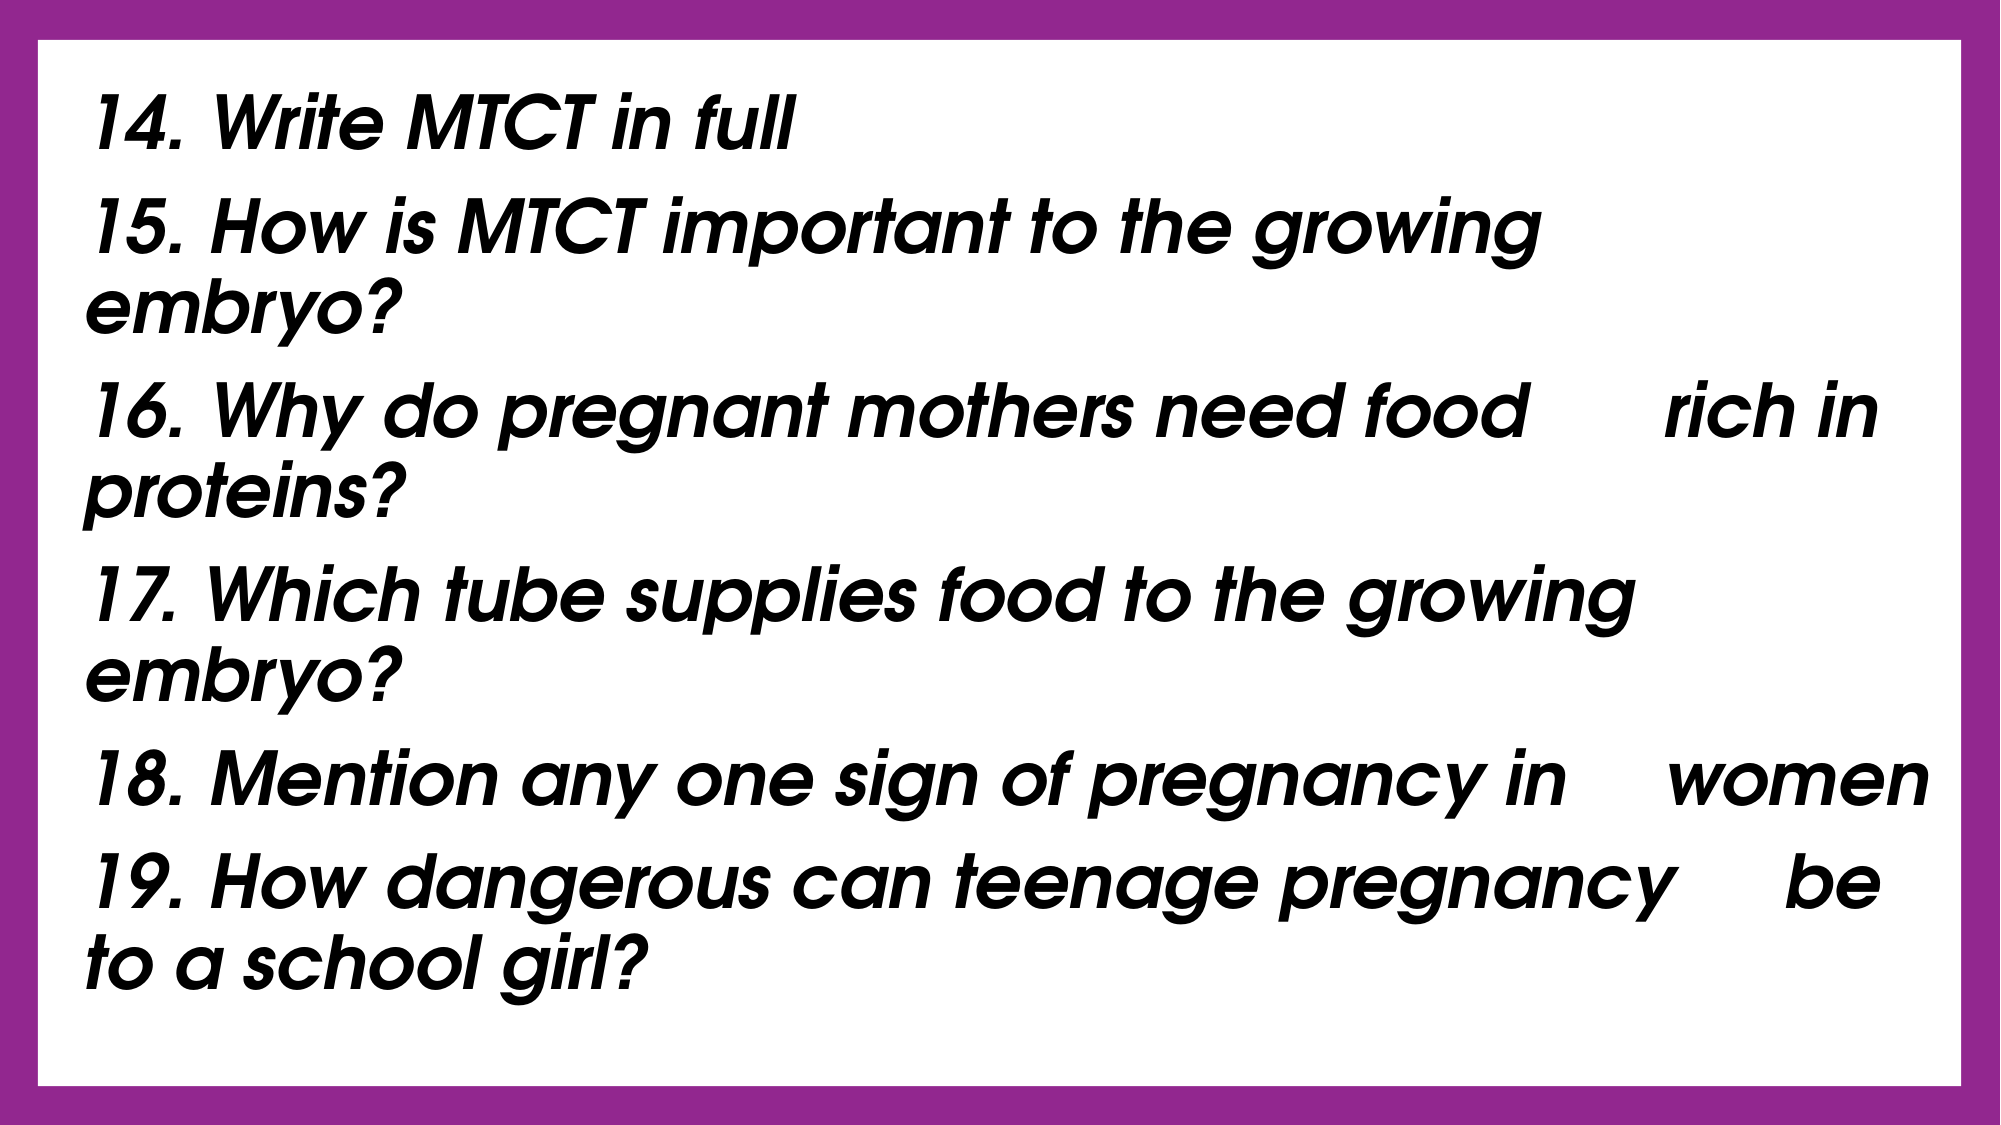

14. Write MTCT in full
15. How is MTCT important to the growing 	embryo?
16. Why do pregnant mothers need food 	rich in 	proteins?
17. Which tube supplies food to the growing 	embryo?
18. Mention any one sign of pregnancy in 	women
19. How dangerous can teenage pregnancy 	be to a school girl?